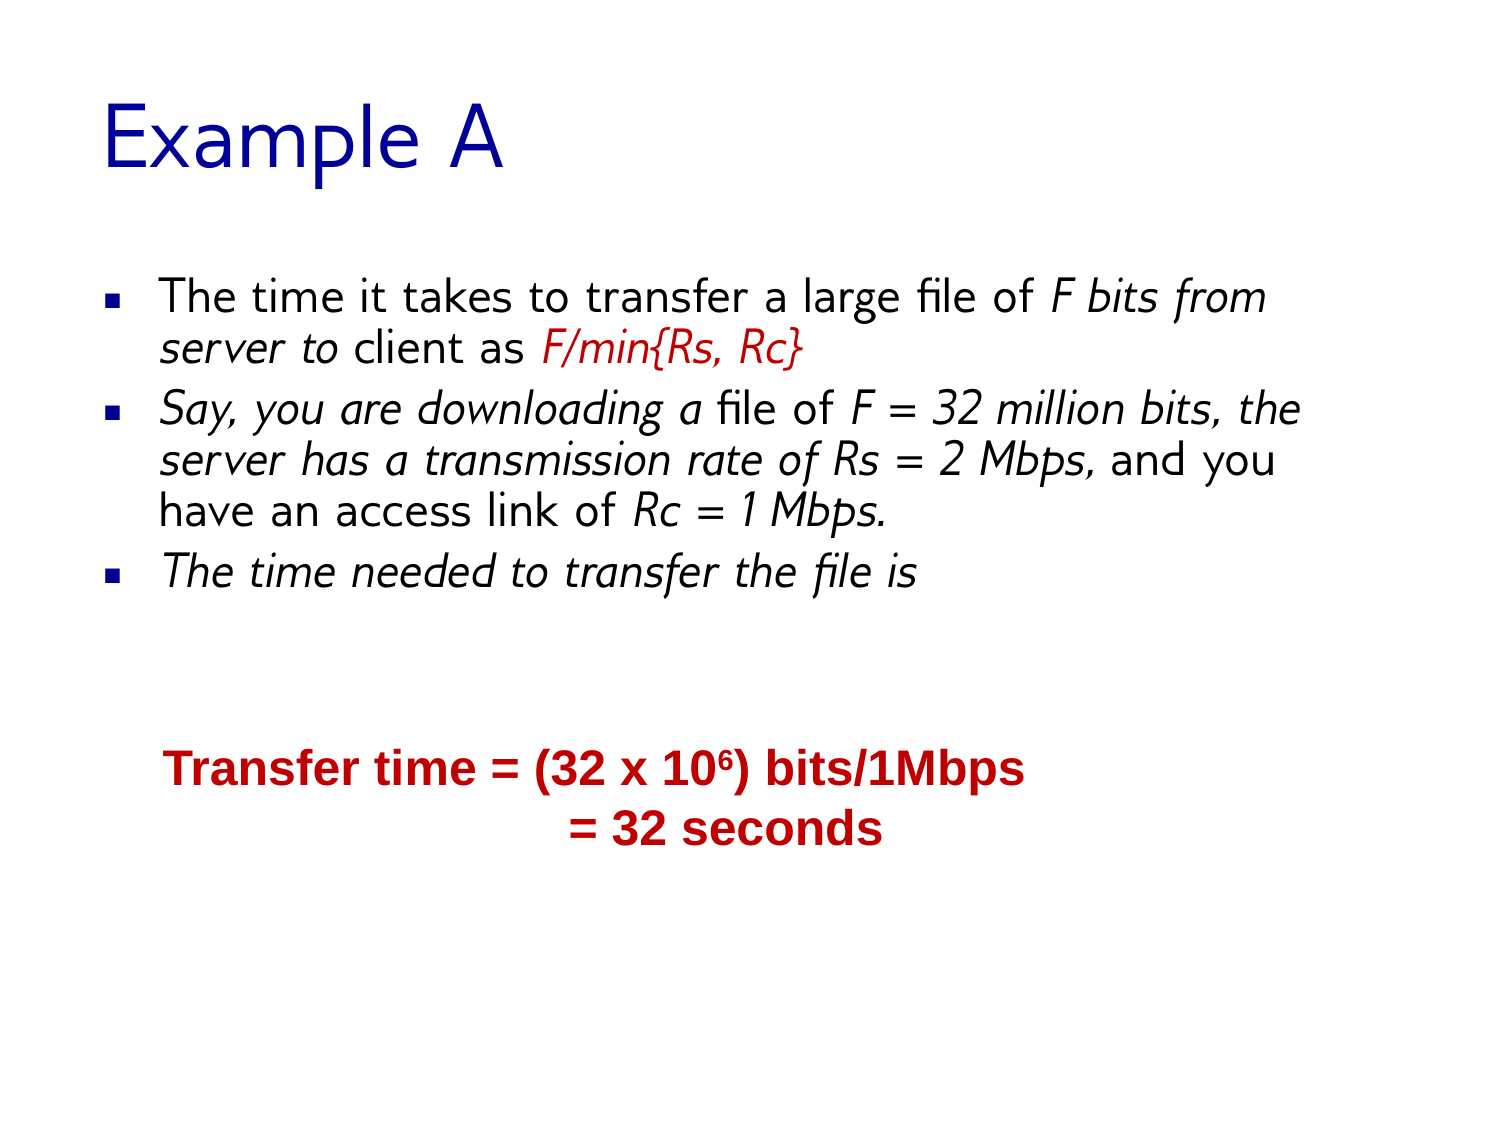

# Example A
The time it takes to transfer a large file of F bits from server to client as F/min{Rs, Rc}
Say, you are downloading a file of F = 32 million bits, the server has a transmission rate of Rs = 2 Mbps, and you have an access link of Rc = 1 Mbps.
The time needed to transfer the file is
Transfer time = (32 x 106) bits/1Mbps
                             = 32 seconds